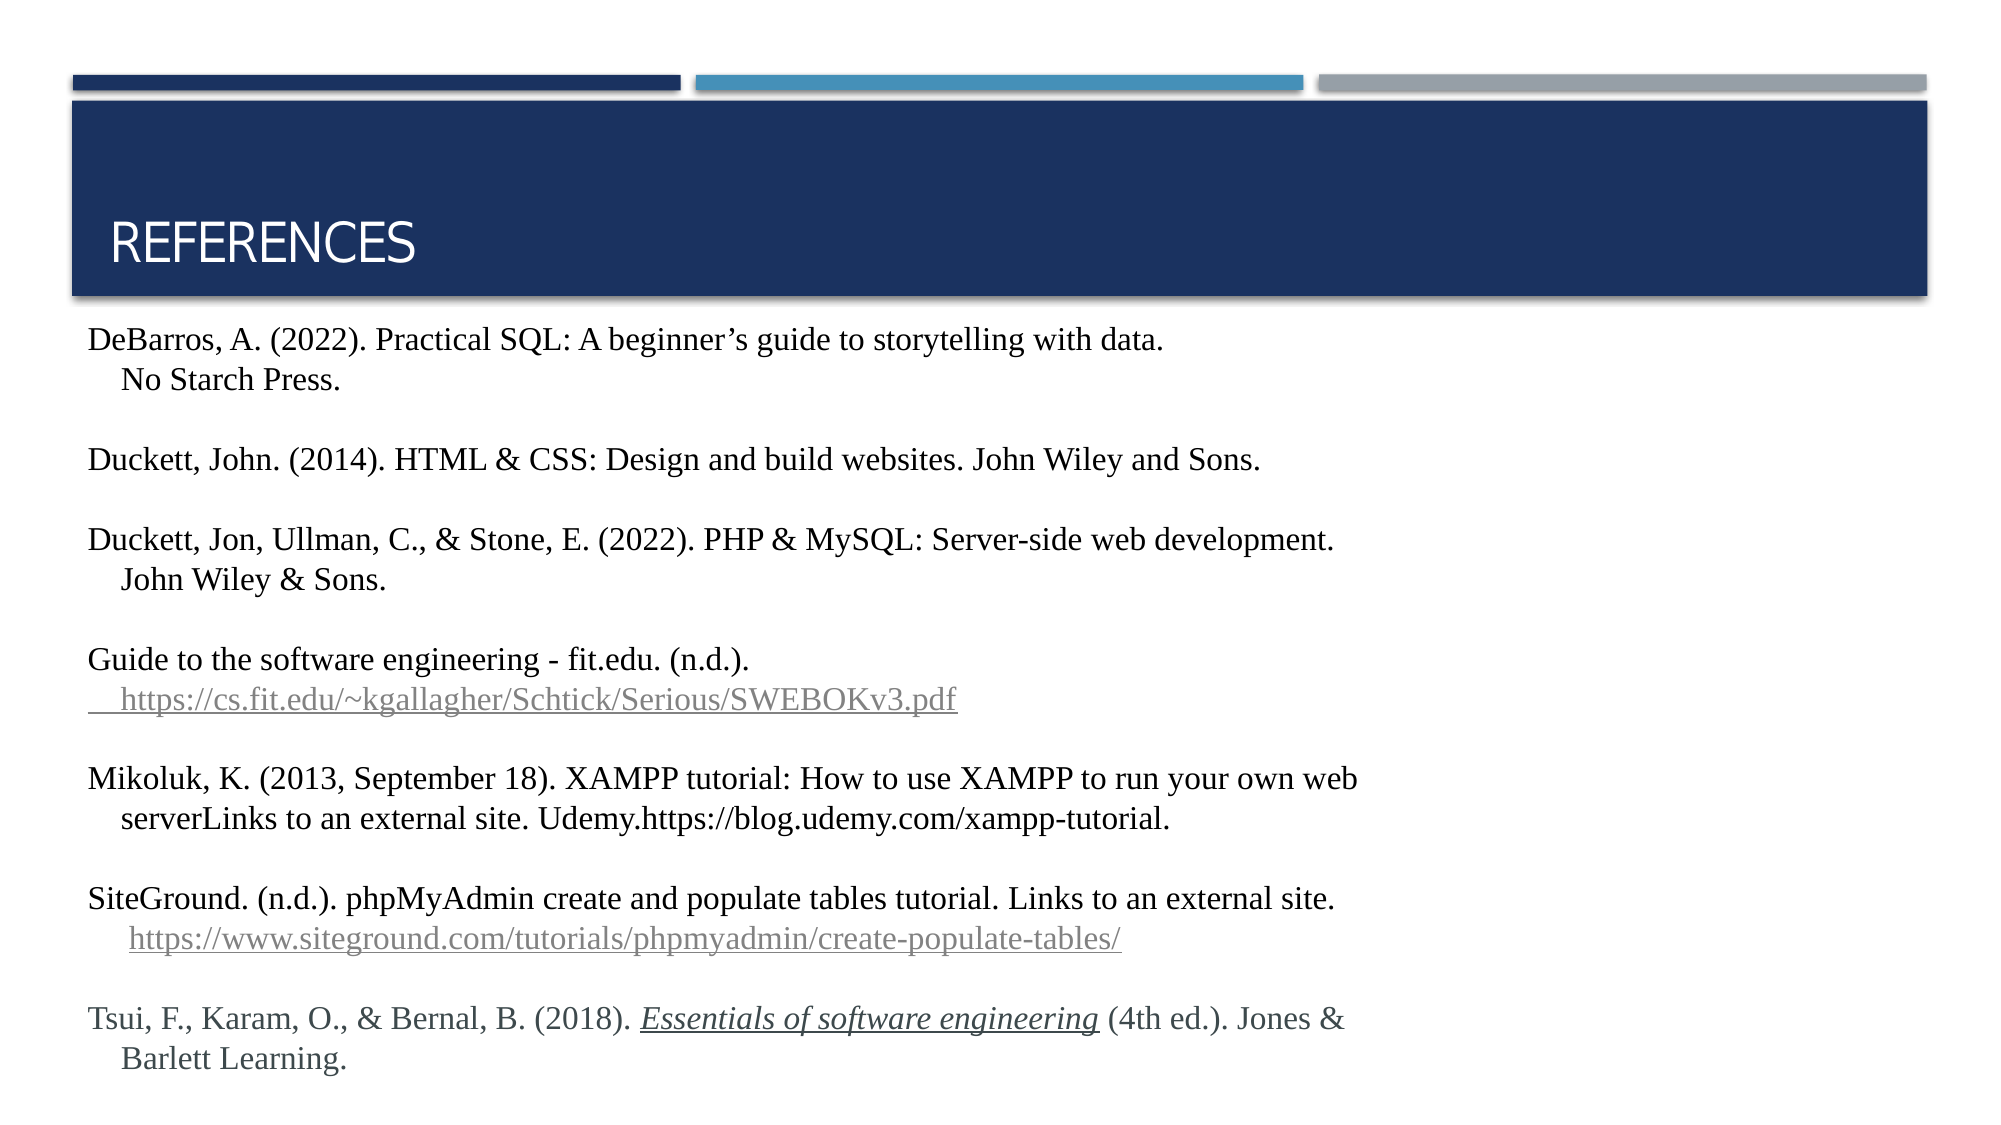

# References
DeBarros, A. (2022). Practical SQL: A beginner’s guide to storytelling with data.
 No Starch Press.

Duckett, John. (2014). HTML & CSS: Design and build websites. John Wiley and Sons.

Duckett, Jon, Ullman, C., & Stone, E. (2022). PHP & MySQL: Server-side web development.
 John Wiley & Sons.

Guide to the software engineering - fit.edu. (n.d.).
 https://cs.fit.edu/~kgallagher/Schtick/Serious/SWEBOKv3.pdf

Mikoluk, K. (2013, September 18). XAMPP tutorial: How to use XAMPP to run your own web
 serverLinks to an external site. Udemy.https://blog.udemy.com/xampp-tutorial.

SiteGround. (n.d.). phpMyAdmin create and populate tables tutorial. Links to an external site.
  https://www.siteground.com/tutorials/phpmyadmin/create-populate-tables/

Tsui, F., Karam, O., & Bernal, B. (2018). Essentials of software engineering (4th ed.). Jones &
 Barlett Learning.